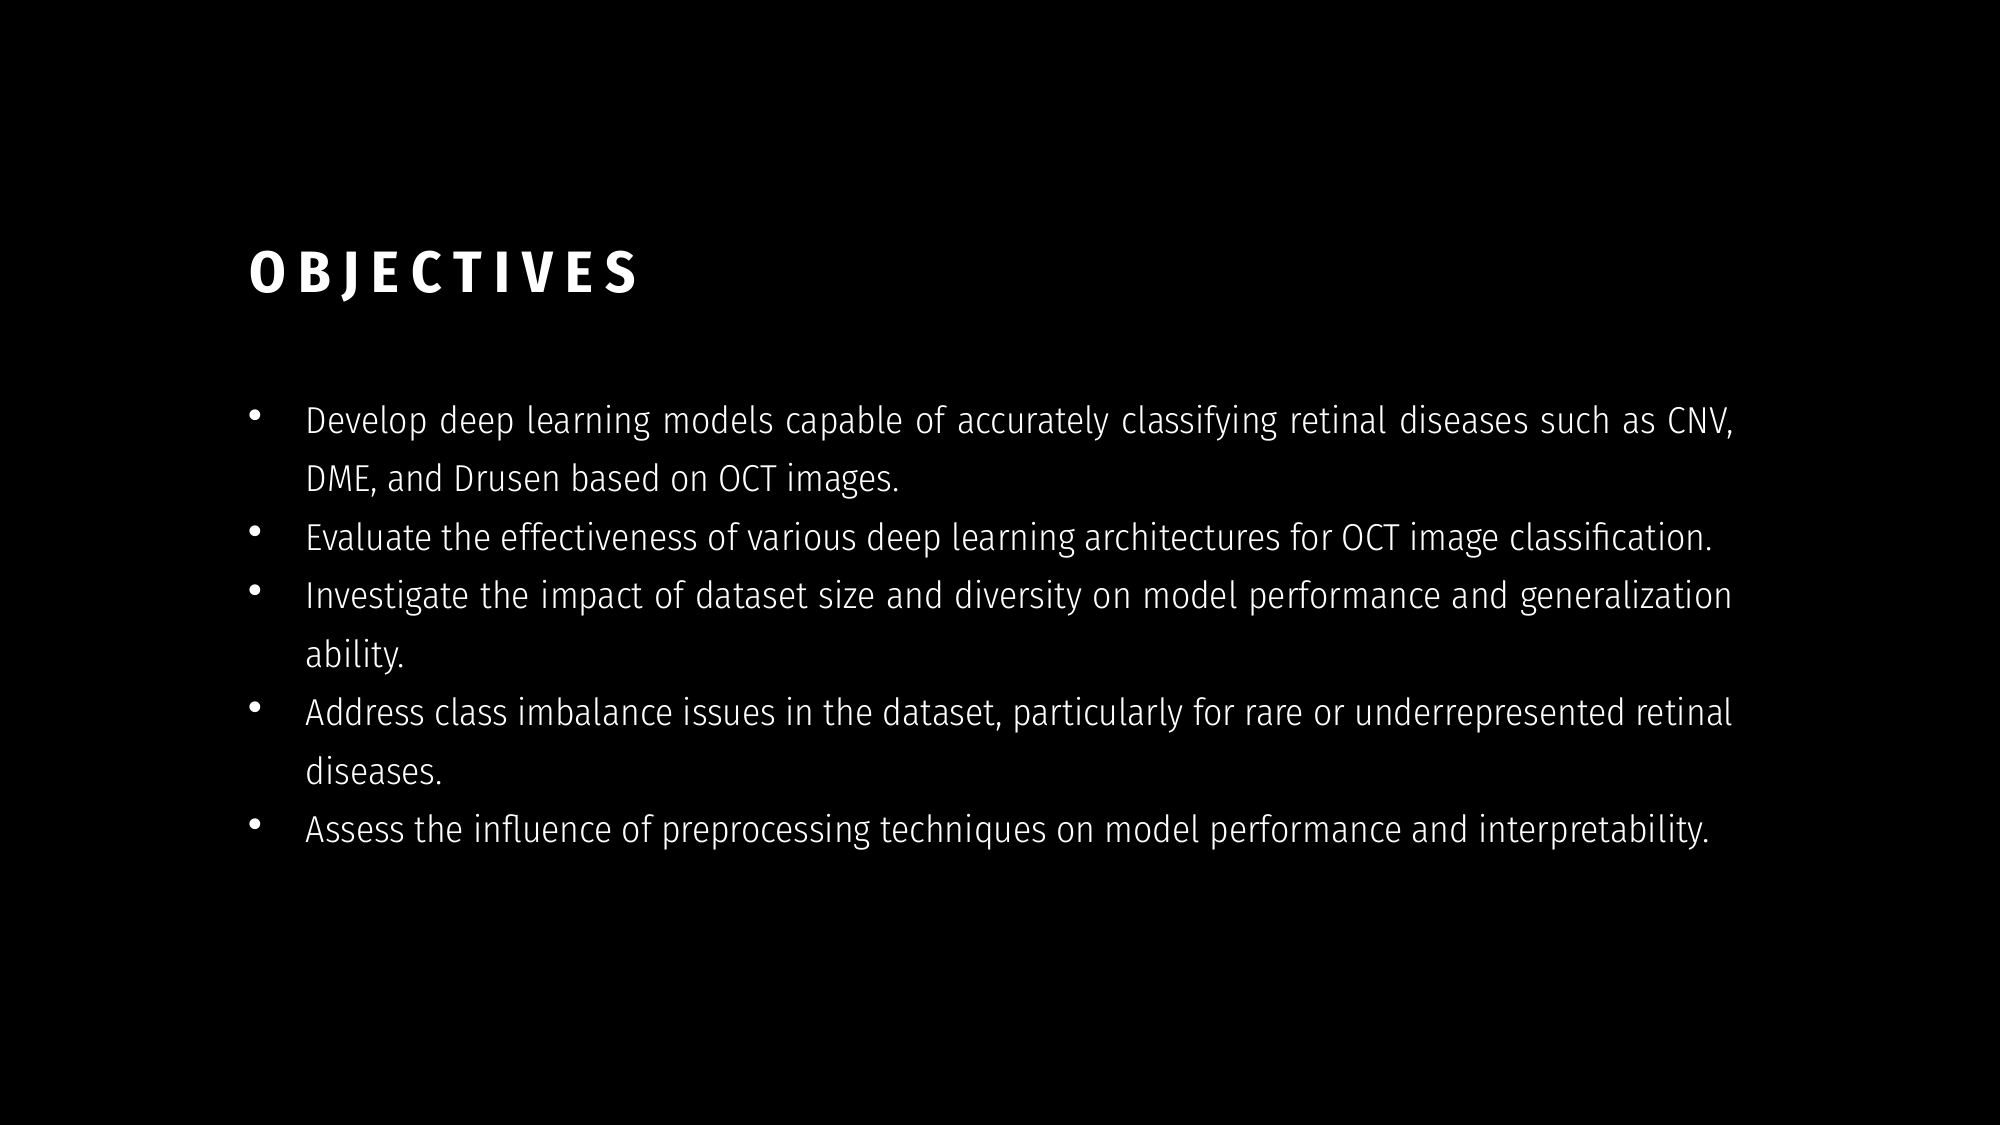

# objectives
Develop deep learning models capable of accurately classifying retinal diseases such as CNV, DME, and Drusen based on OCT images.
Evaluate the effectiveness of various deep learning architectures for OCT image classification.
Investigate the impact of dataset size and diversity on model performance and generalization ability.
Address class imbalance issues in the dataset, particularly for rare or underrepresented retinal diseases.
Assess the influence of preprocessing techniques on model performance and interpretability.